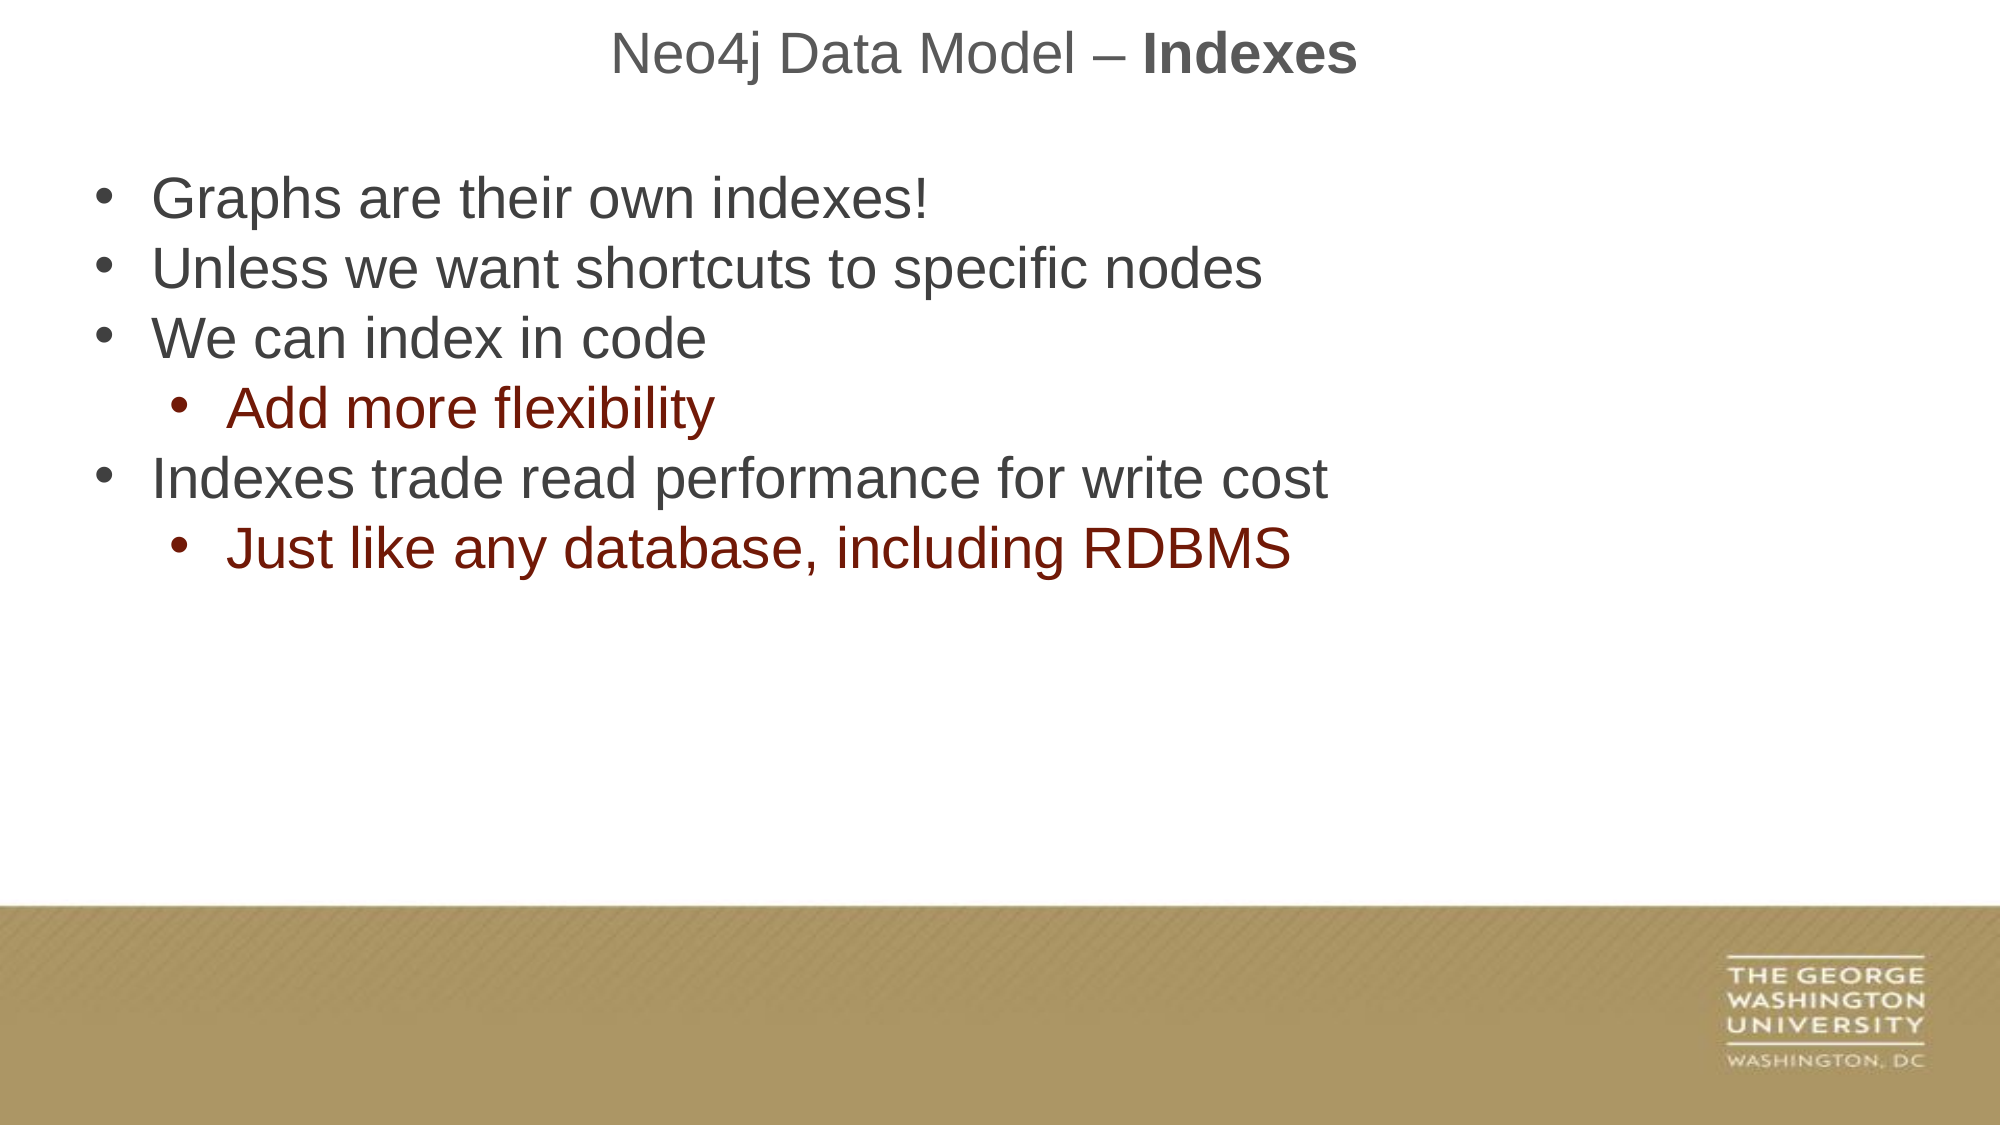

Neo4j Data Model – Indexes
Graphs are their own indexes!
Unless we want shortcuts to specific nodes
We can index in code
Add more flexibility
Indexes trade read performance for write cost
Just like any database, including RDBMS